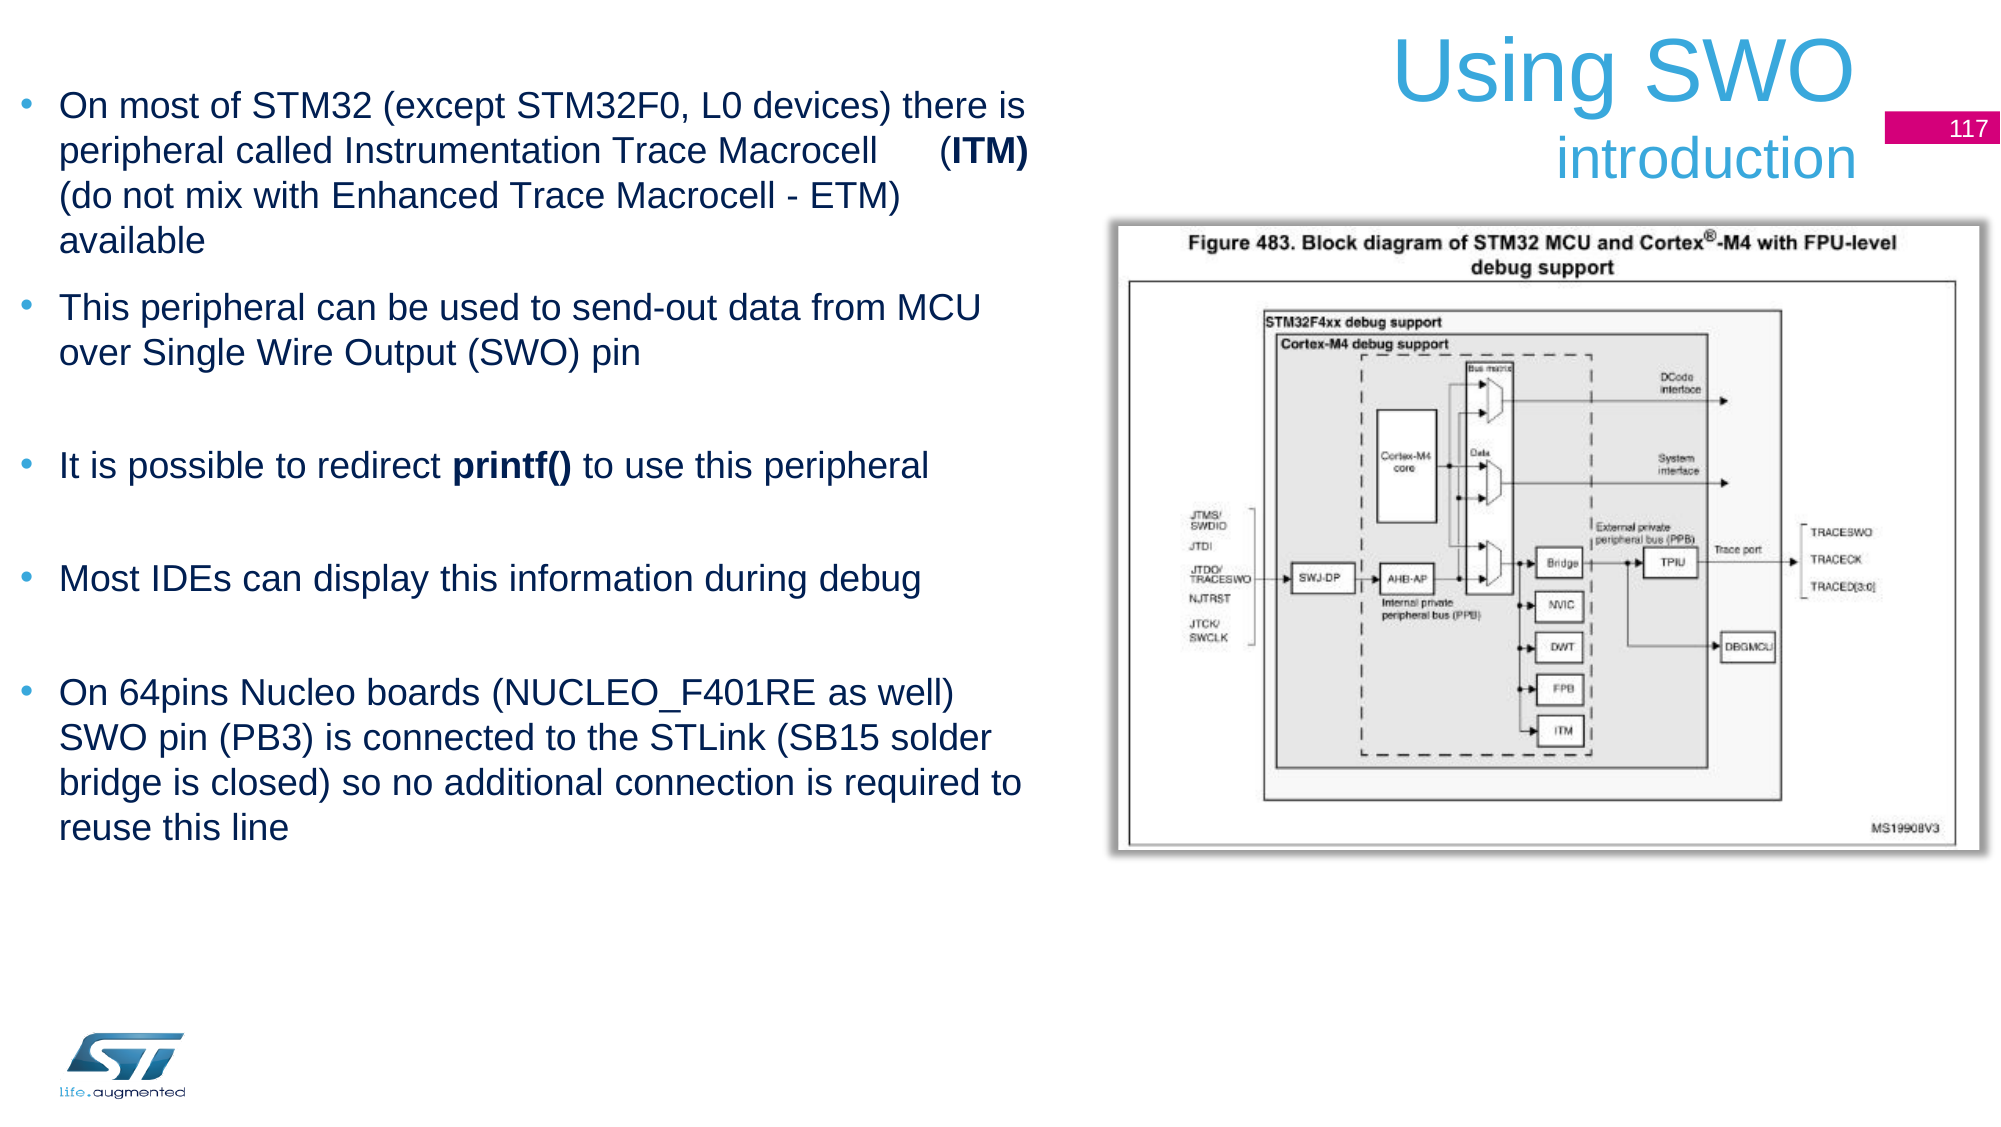

Using SWO
introduction
On most of STM32 (except STM32F0, L0 devices) there is peripheral called Instrumentation Trace Macrocell	(ITM) (do not mix with Enhanced Trace Macrocell - ETM) available
117
5

This peripheral can be used to send-out data from MCU
over Single Wire Output (SWO) pin

It is possible to redirect printf() to use this peripheral

Most IDEs can display this information during debug

On 64pins Nucleo boards (NUCLEO_F401RE as well) SWO pin (PB3) is connected to the STLink (SB15 solder bridge is closed) so no additional connection is required to reuse this line